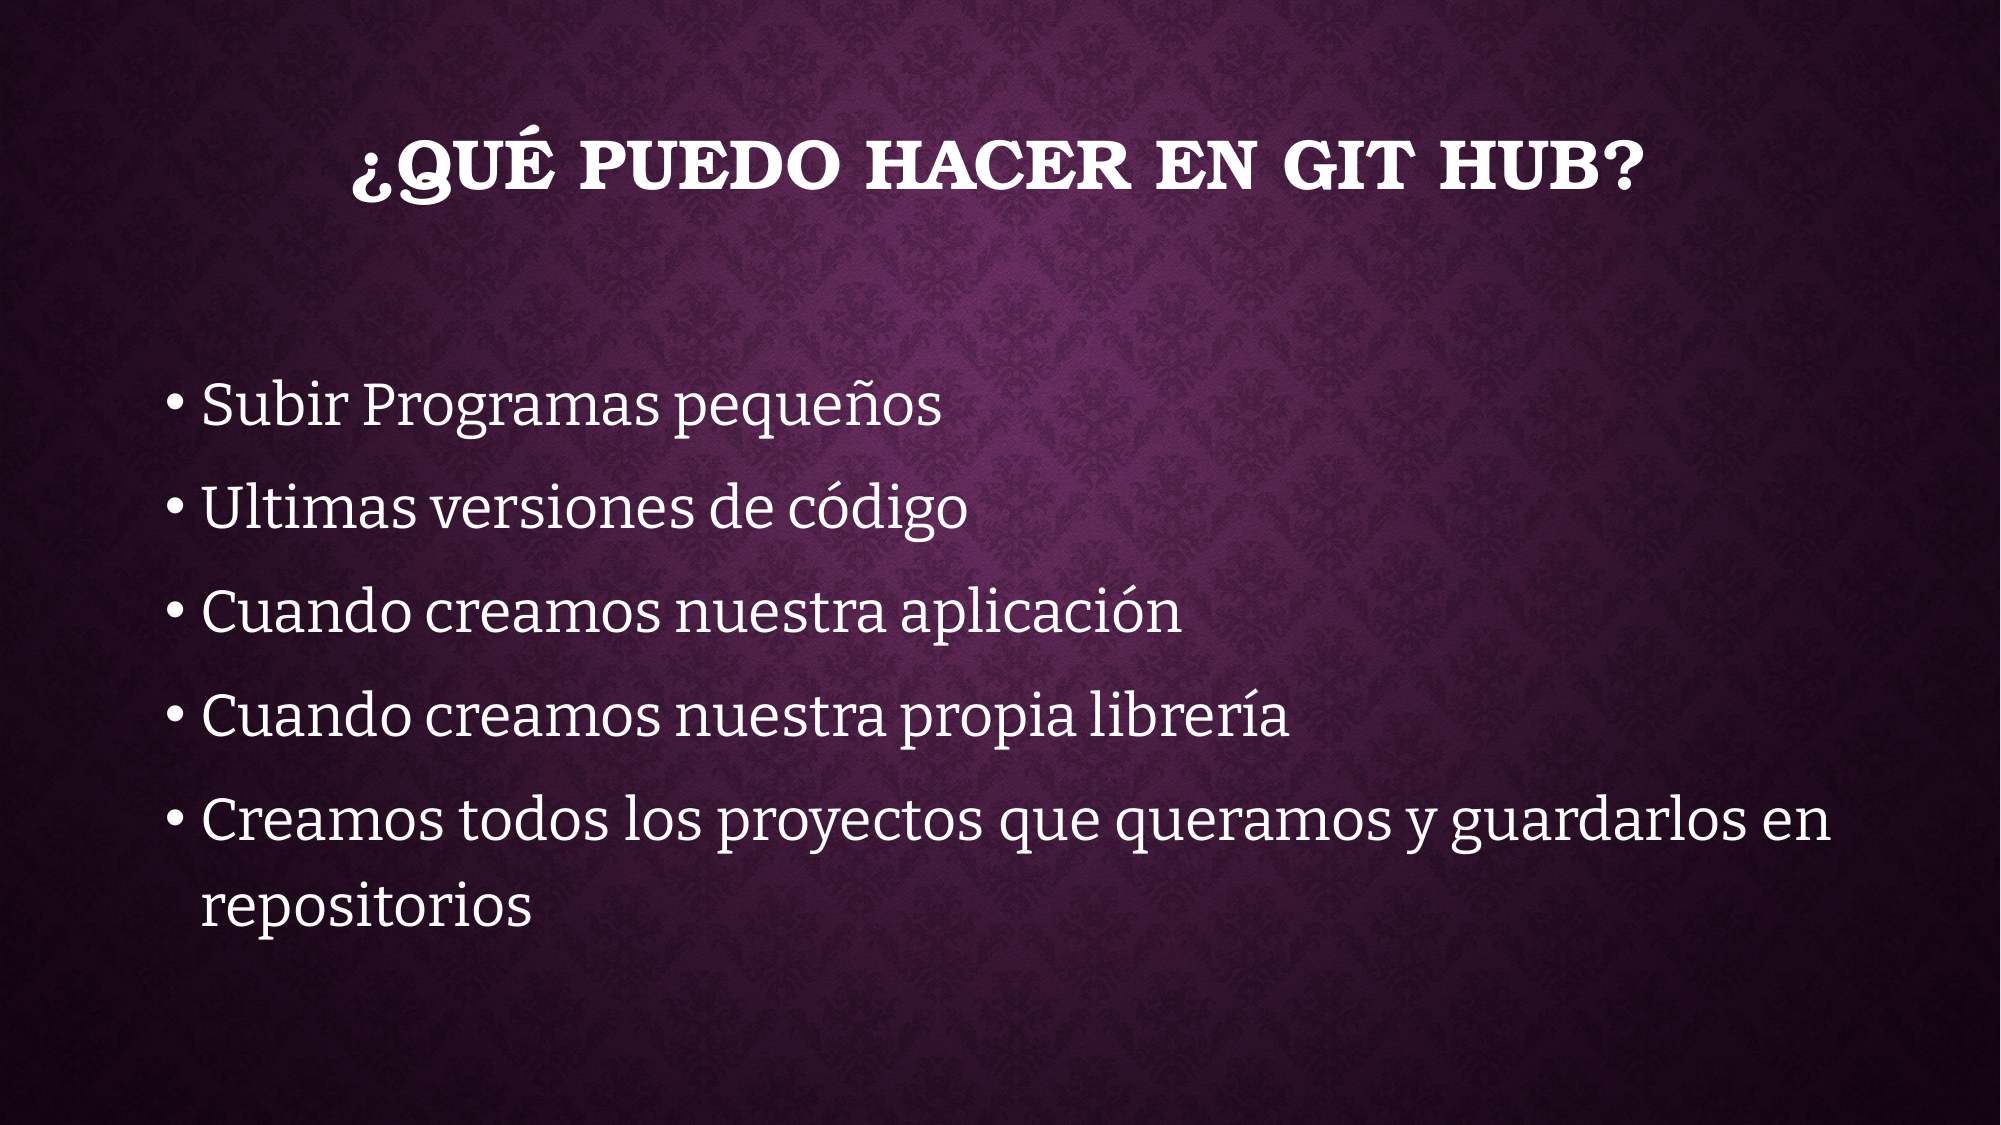

# ¿Qué puedo hacer en Git hub?
Subir Programas pequeños
Ultimas versiones de código
Cuando creamos nuestra aplicación
Cuando creamos nuestra propia librería
Creamos todos los proyectos que queramos y guardarlos en repositorios